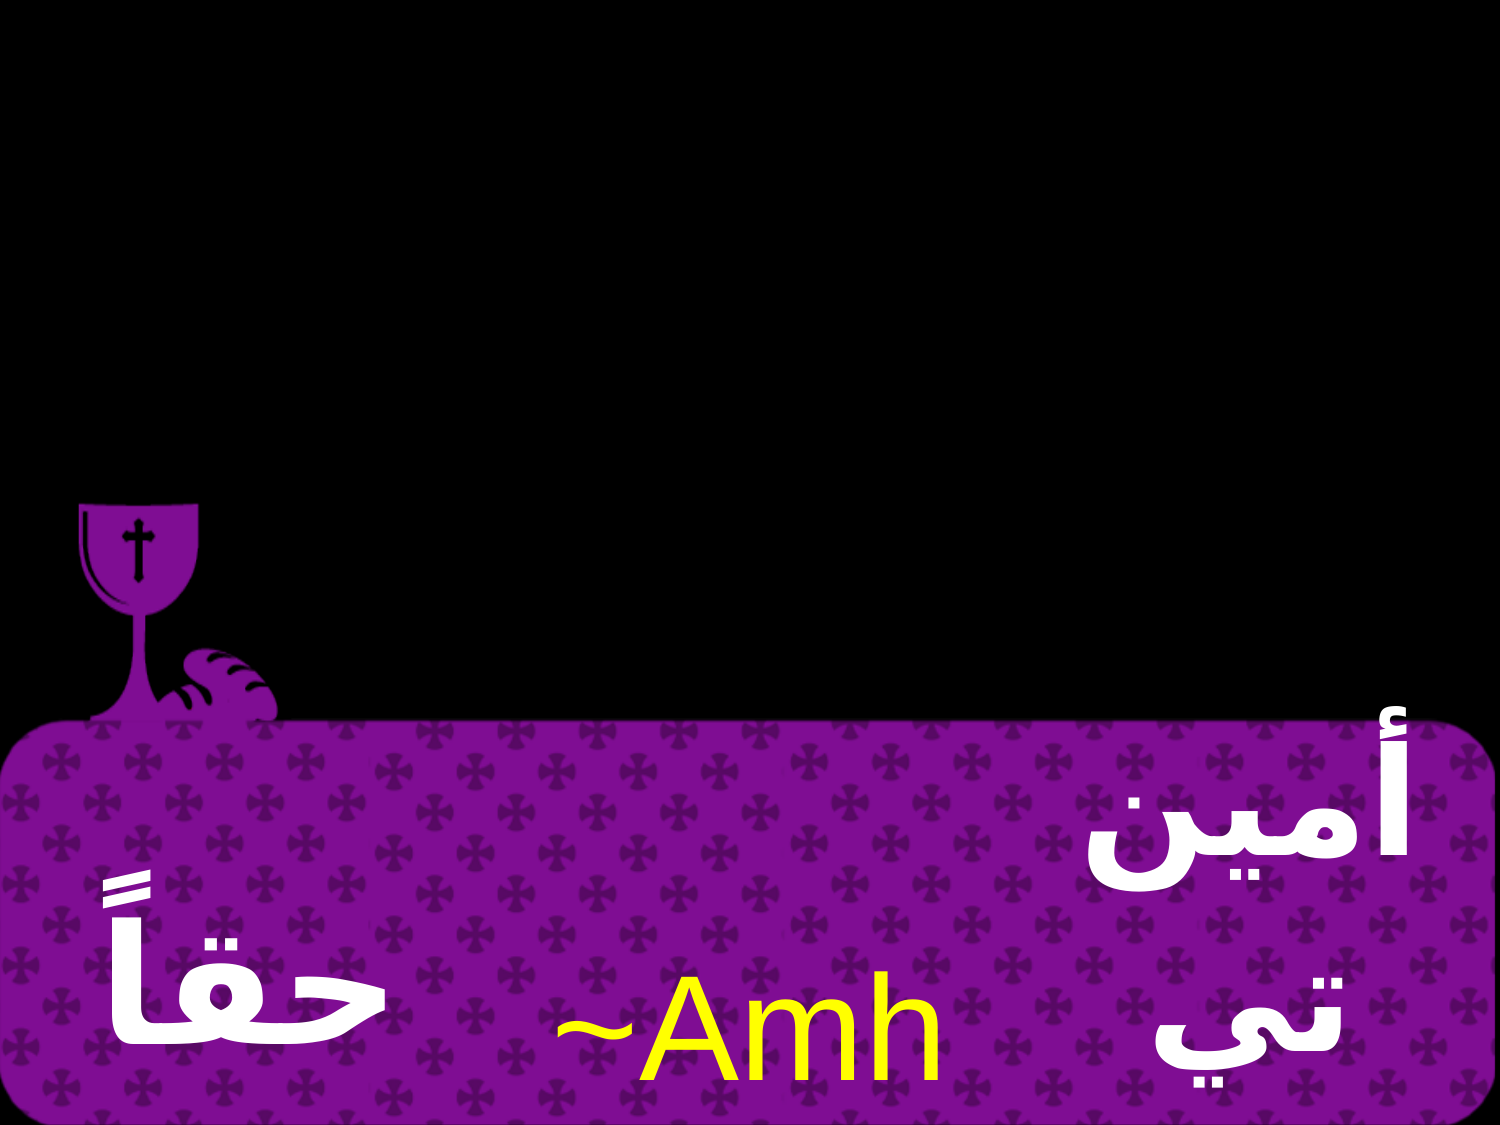

| حقاً نؤمن | ~Amhn ;na\;. | أمين تي ناهيتي |
| --- | --- | --- |